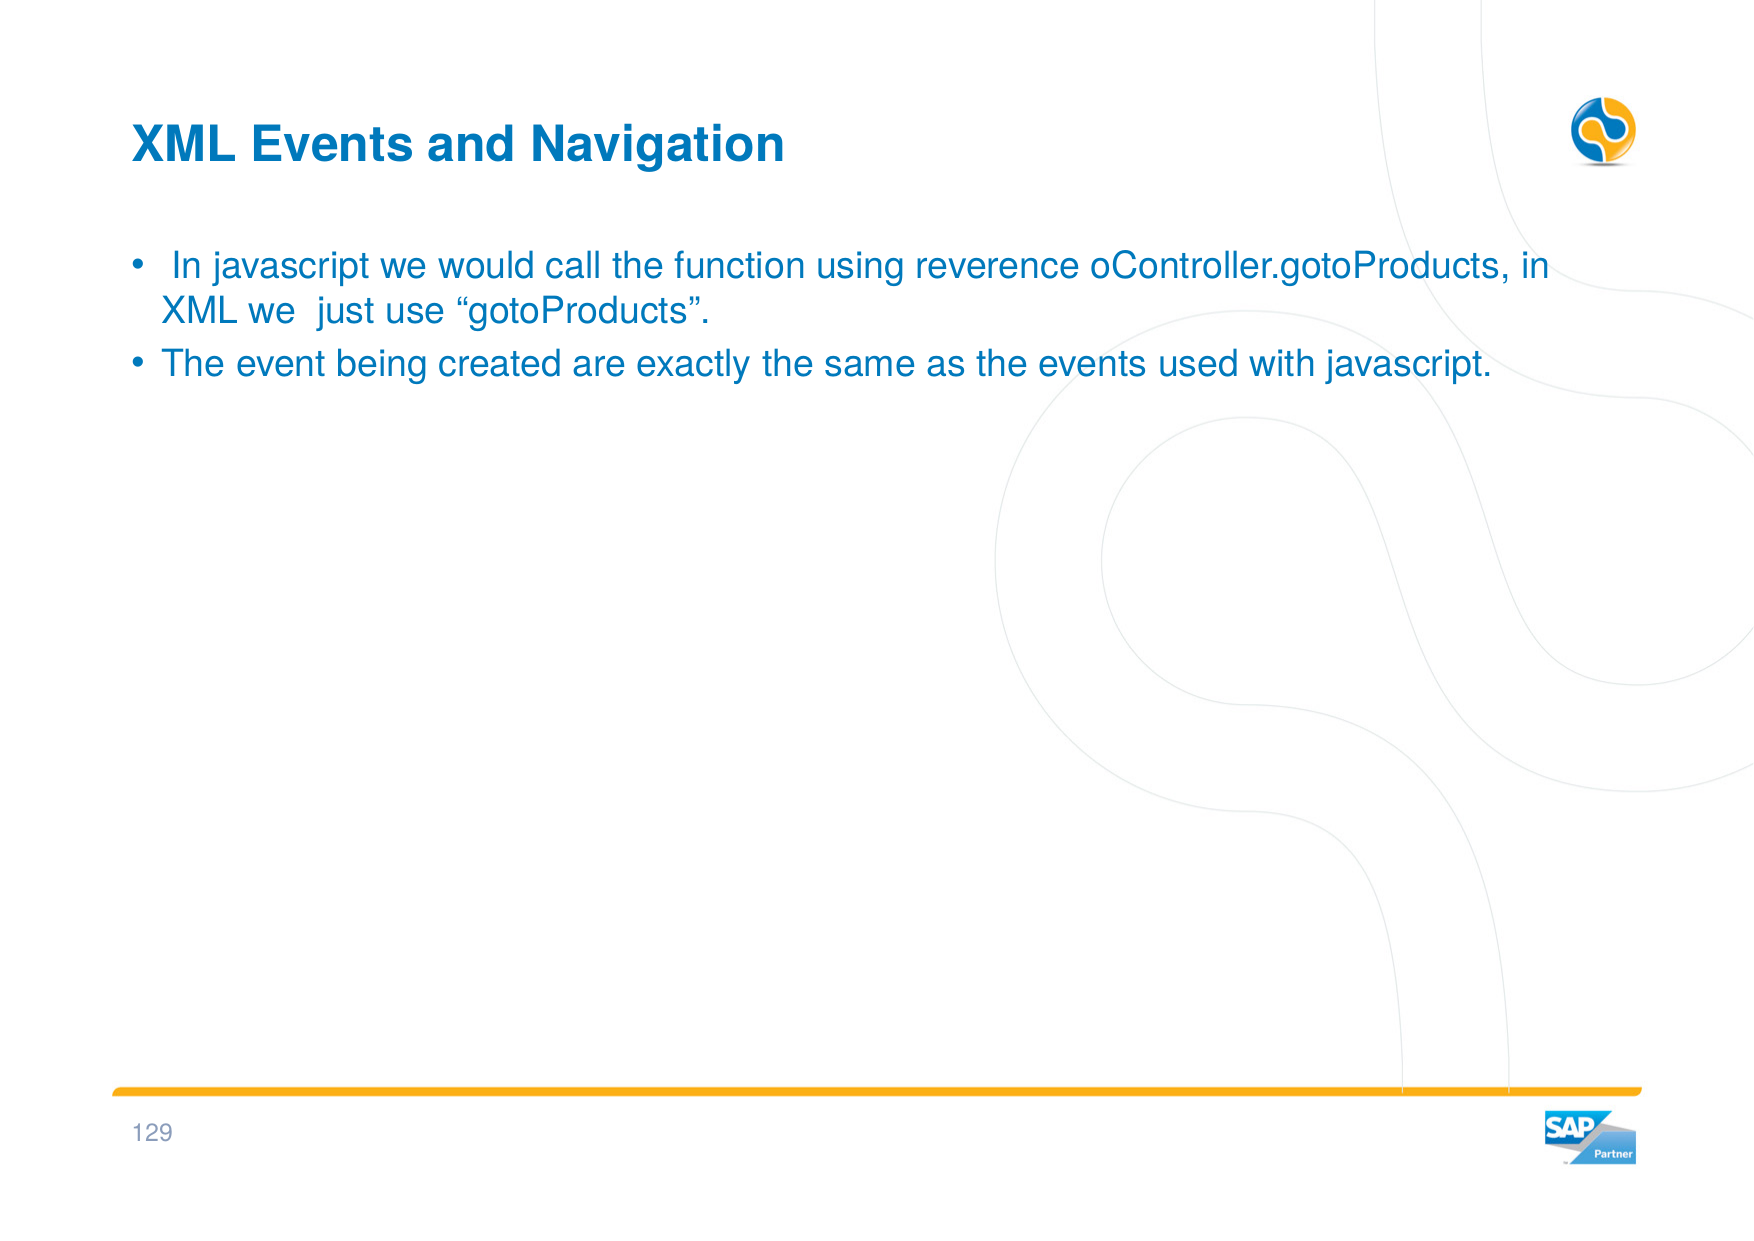

# XML Events and Navigation
 In javascript we would call the function using reverence oController.gotoProducts, in XML we  just use “gotoProducts”.
The event being created are exactly the same as the events used with javascript.

129